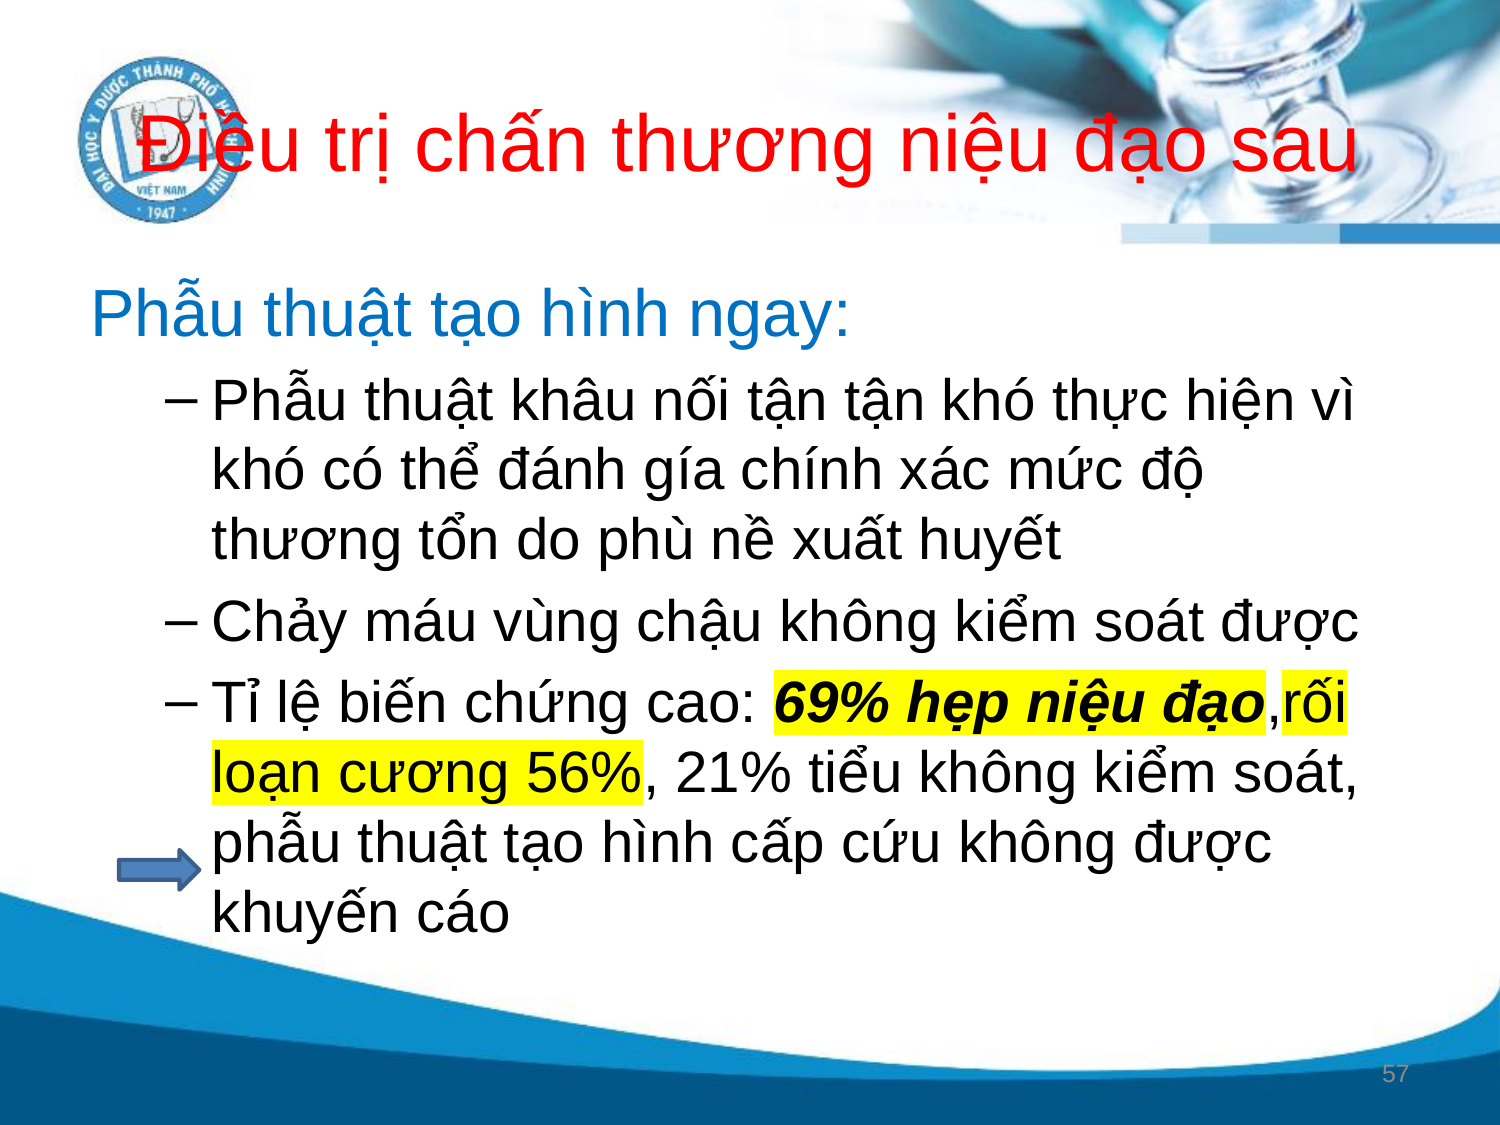

# Điều trị chấn thương niệu đạo sau
Phẫu thuật tạo hình ngay:
Phẫu thuật khâu nối tận tận khó thực hiện vì khó có thể đánh gía chính xác mức độ thương tổn do phù nề xuất huyết
Chảy máu vùng chậu không kiểm soát được
Tỉ lệ biến chứng cao: 69% hẹp niệu đạo,rối loạn cương 56%, 21% tiểu không kiểm soát, phẫu thuật tạo hình cấp cứu không được khuyến cáo

57